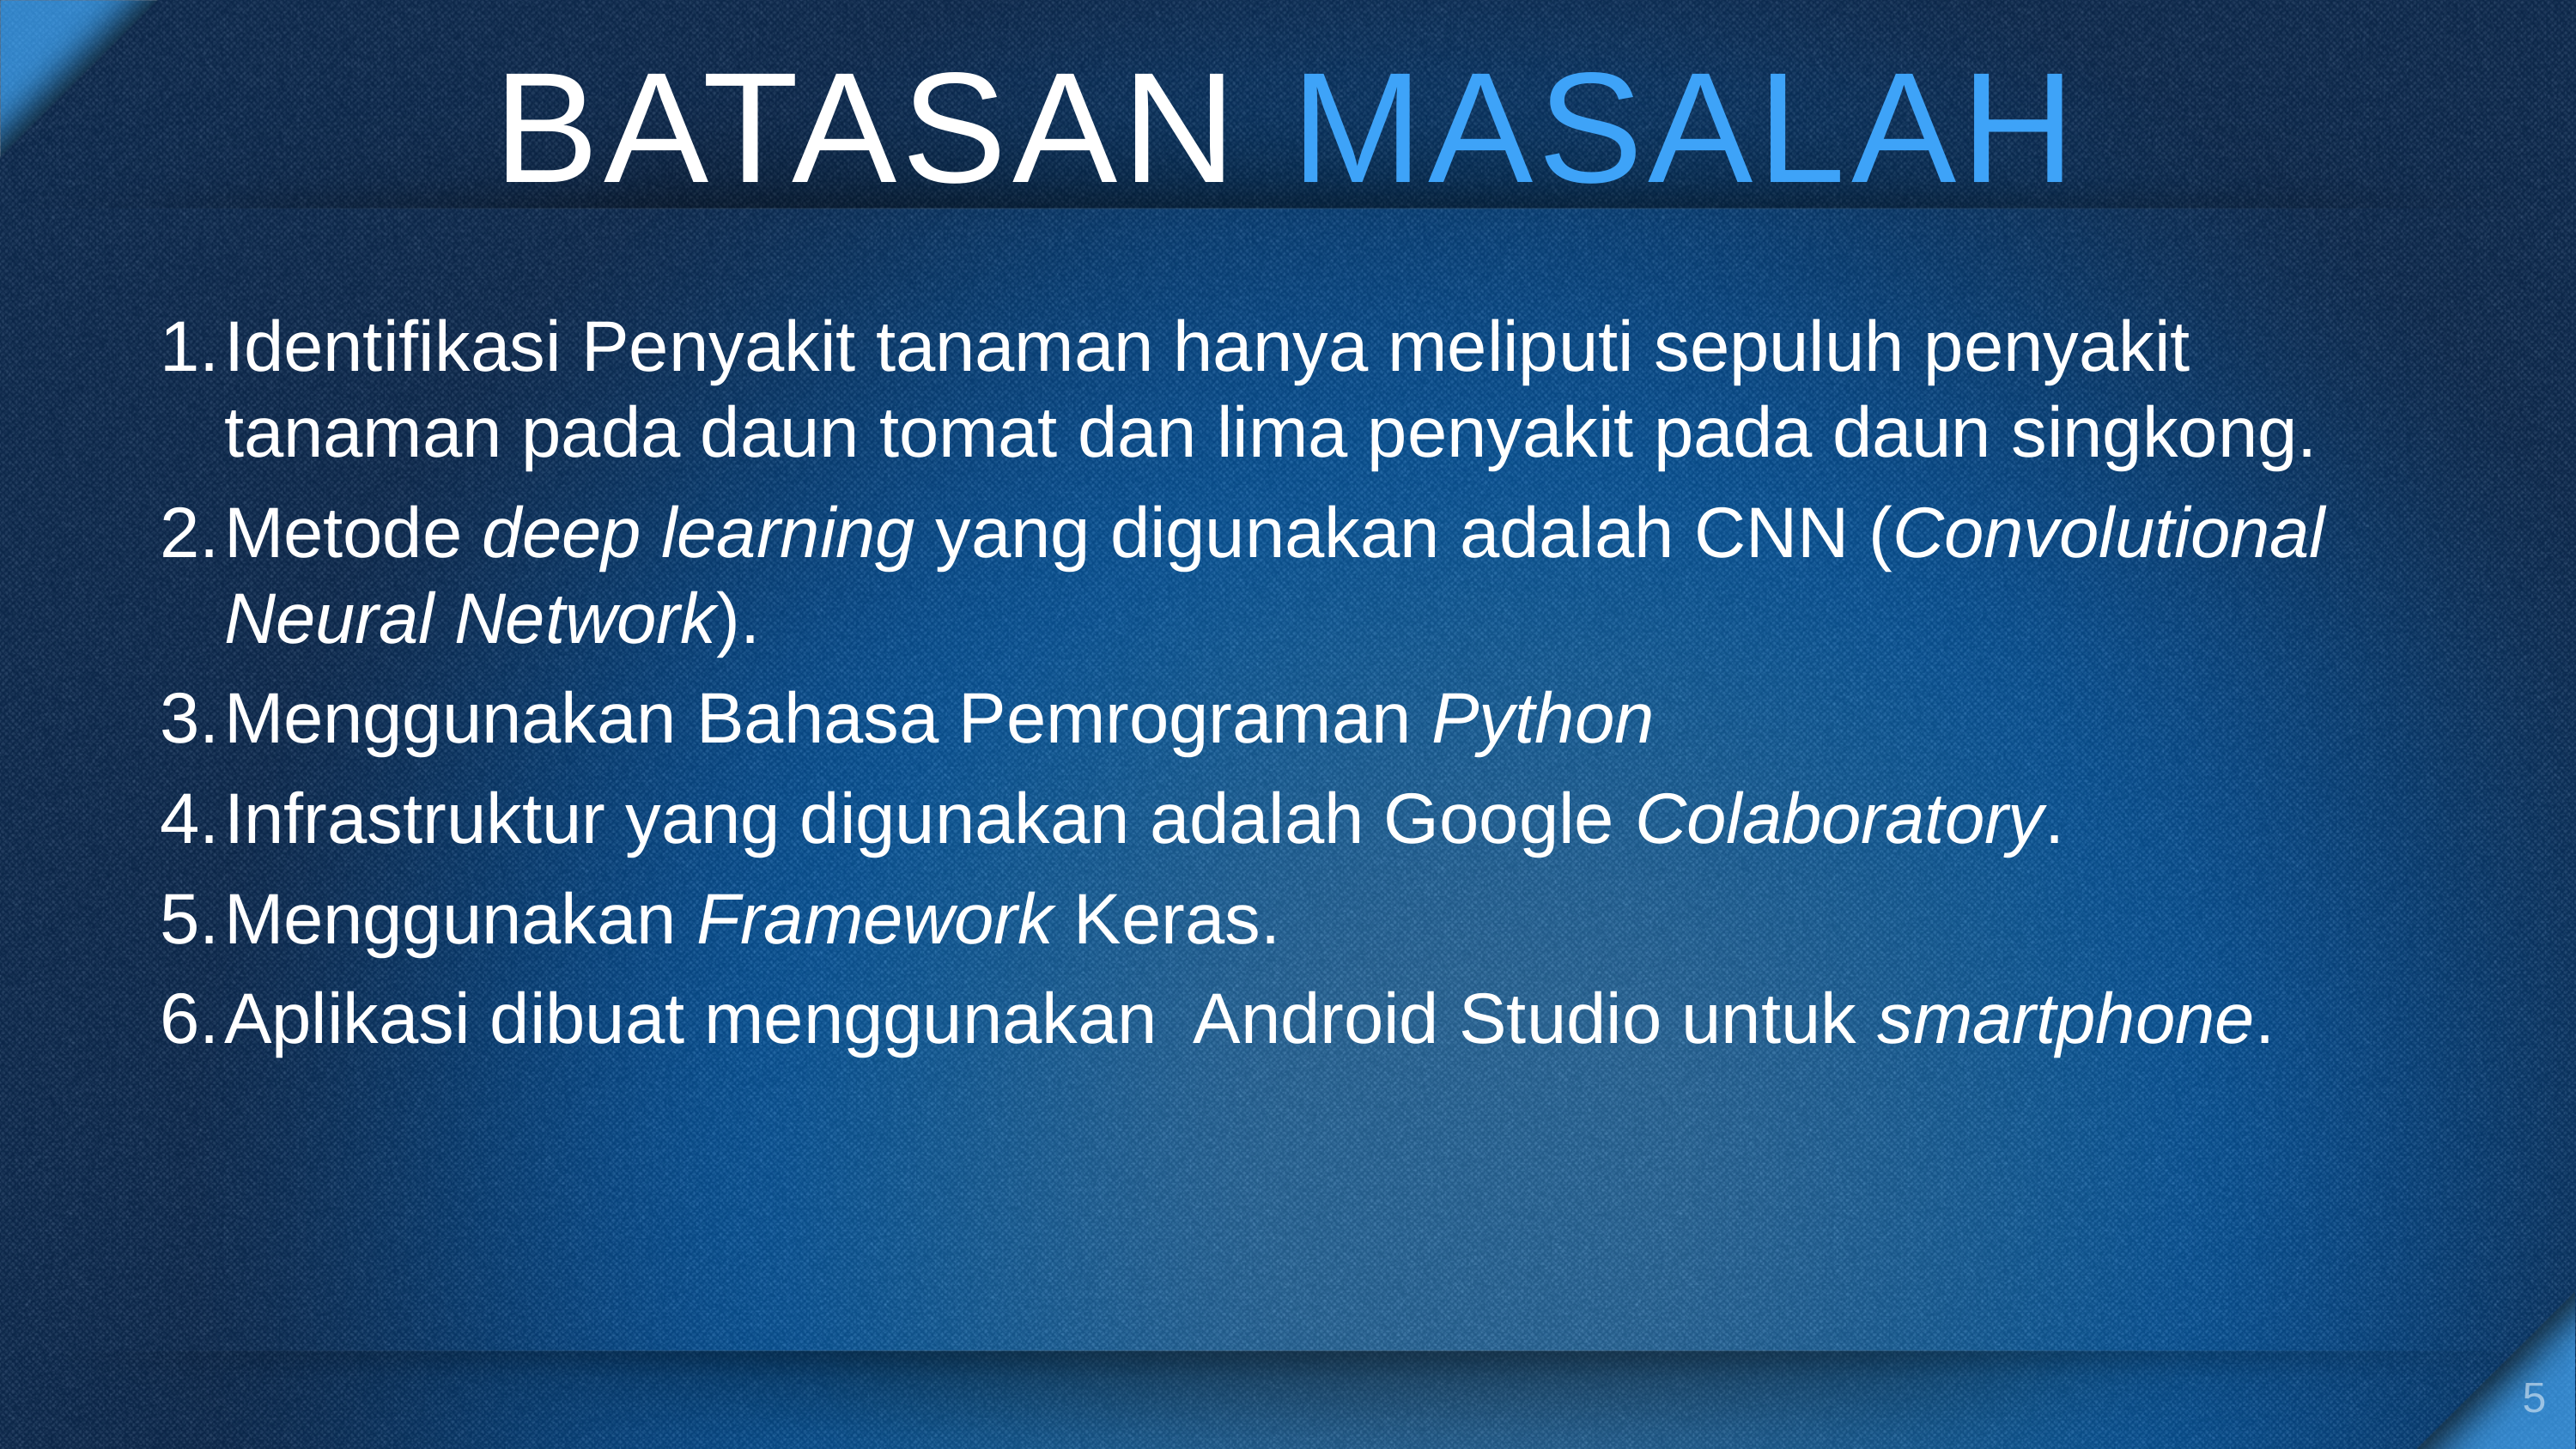

# BATASAN MASALAH
Identifikasi Penyakit tanaman hanya meliputi sepuluh penyakit tanaman pada daun tomat dan lima penyakit pada daun singkong.
Metode deep learning yang digunakan adalah CNN (Convolutional Neural Network).
Menggunakan Bahasa Pemrograman Python
Infrastruktur yang digunakan adalah Google Colaboratory.
Menggunakan Framework Keras.
Aplikasi dibuat menggunakan  Android Studio untuk smartphone.
5